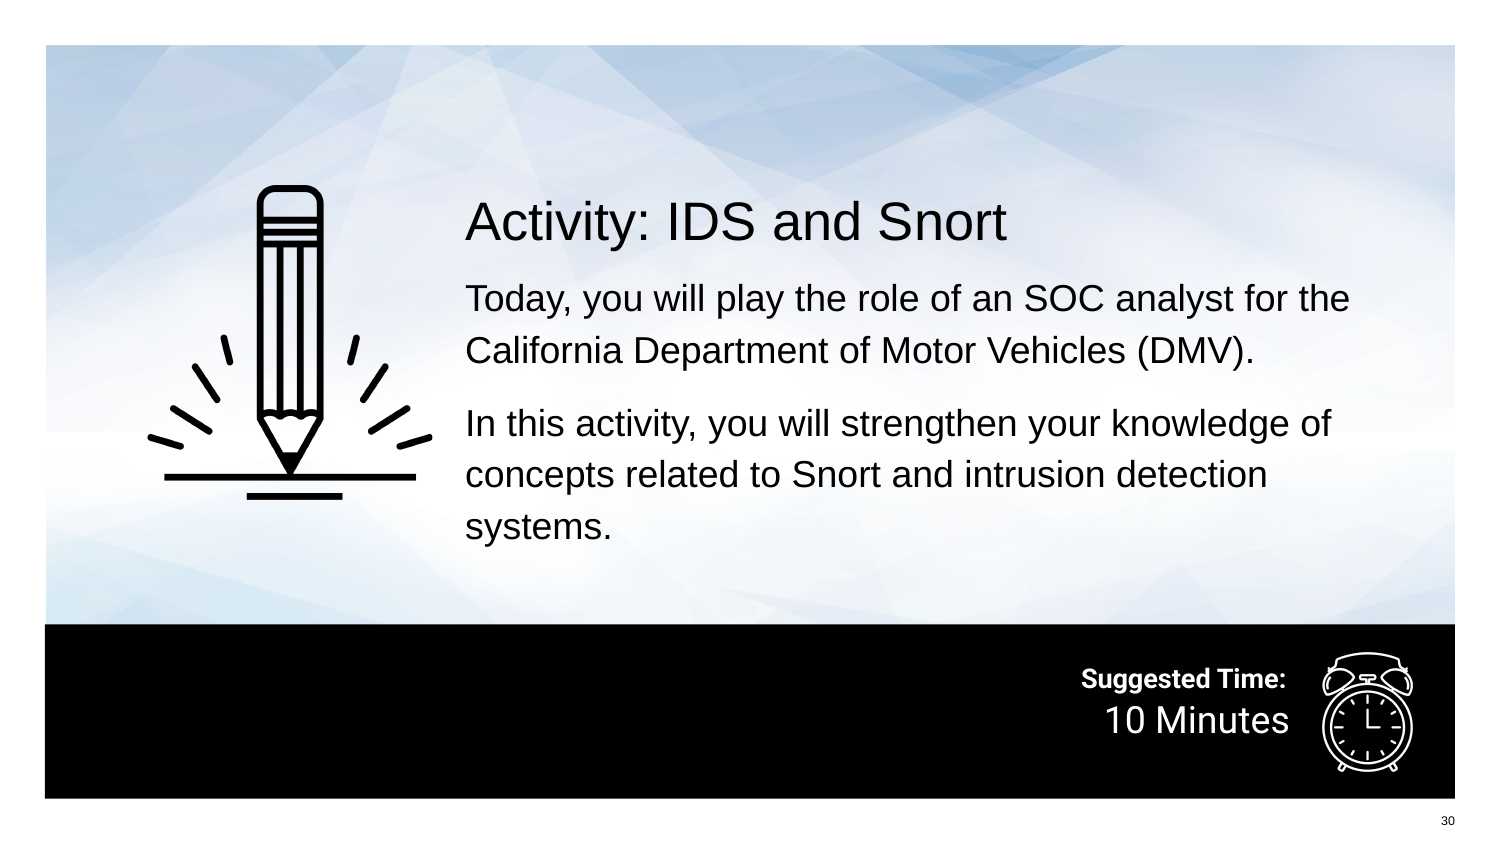

Activity: IDS and Snort
Today, you will play the role of an SOC analyst for the California Department of Motor Vehicles (DMV).
In this activity, you will strengthen your knowledge of concepts related to Snort and intrusion detection systems.
# 10 Minutes
30